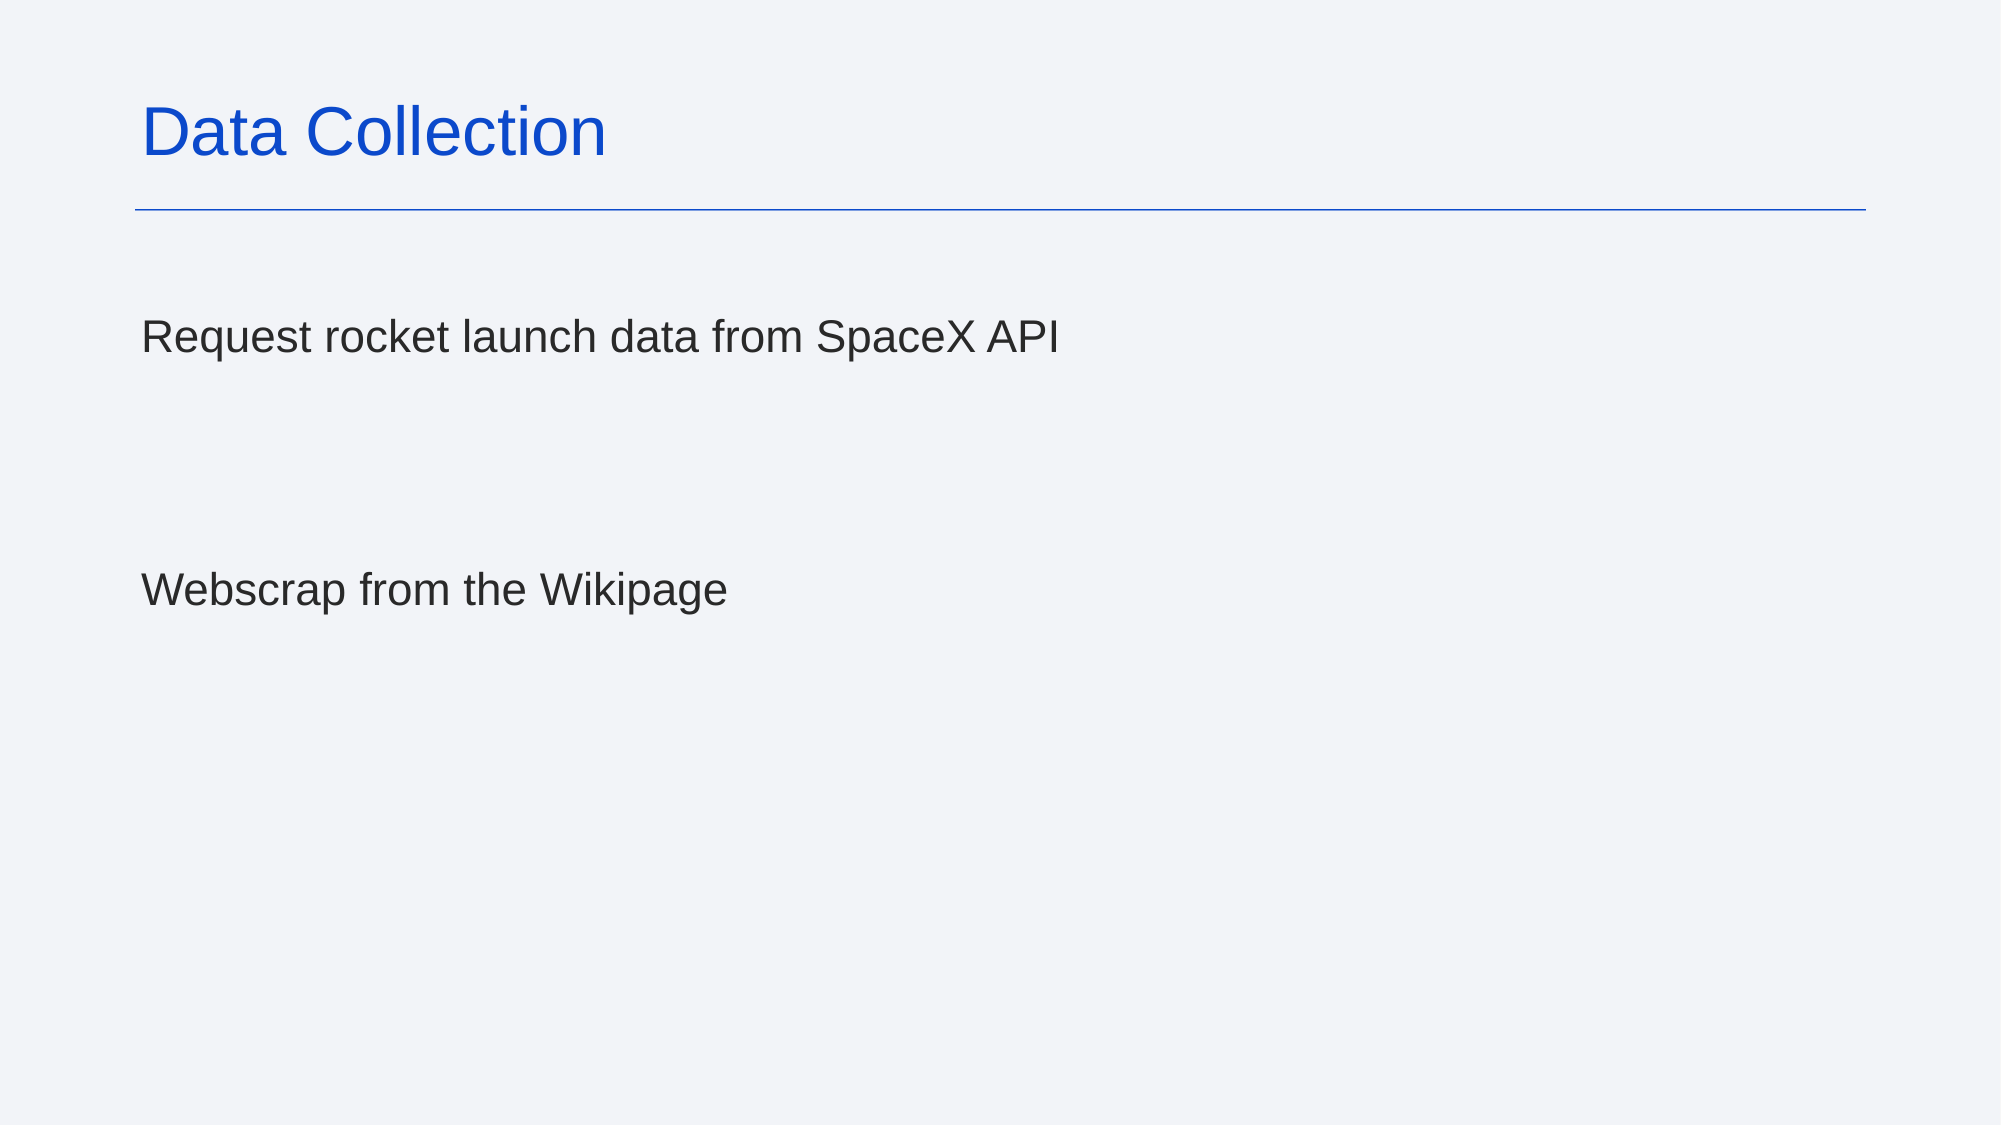

Data Collection
Request rocket launch data from SpaceX API

Webscrap from the Wikipage

7